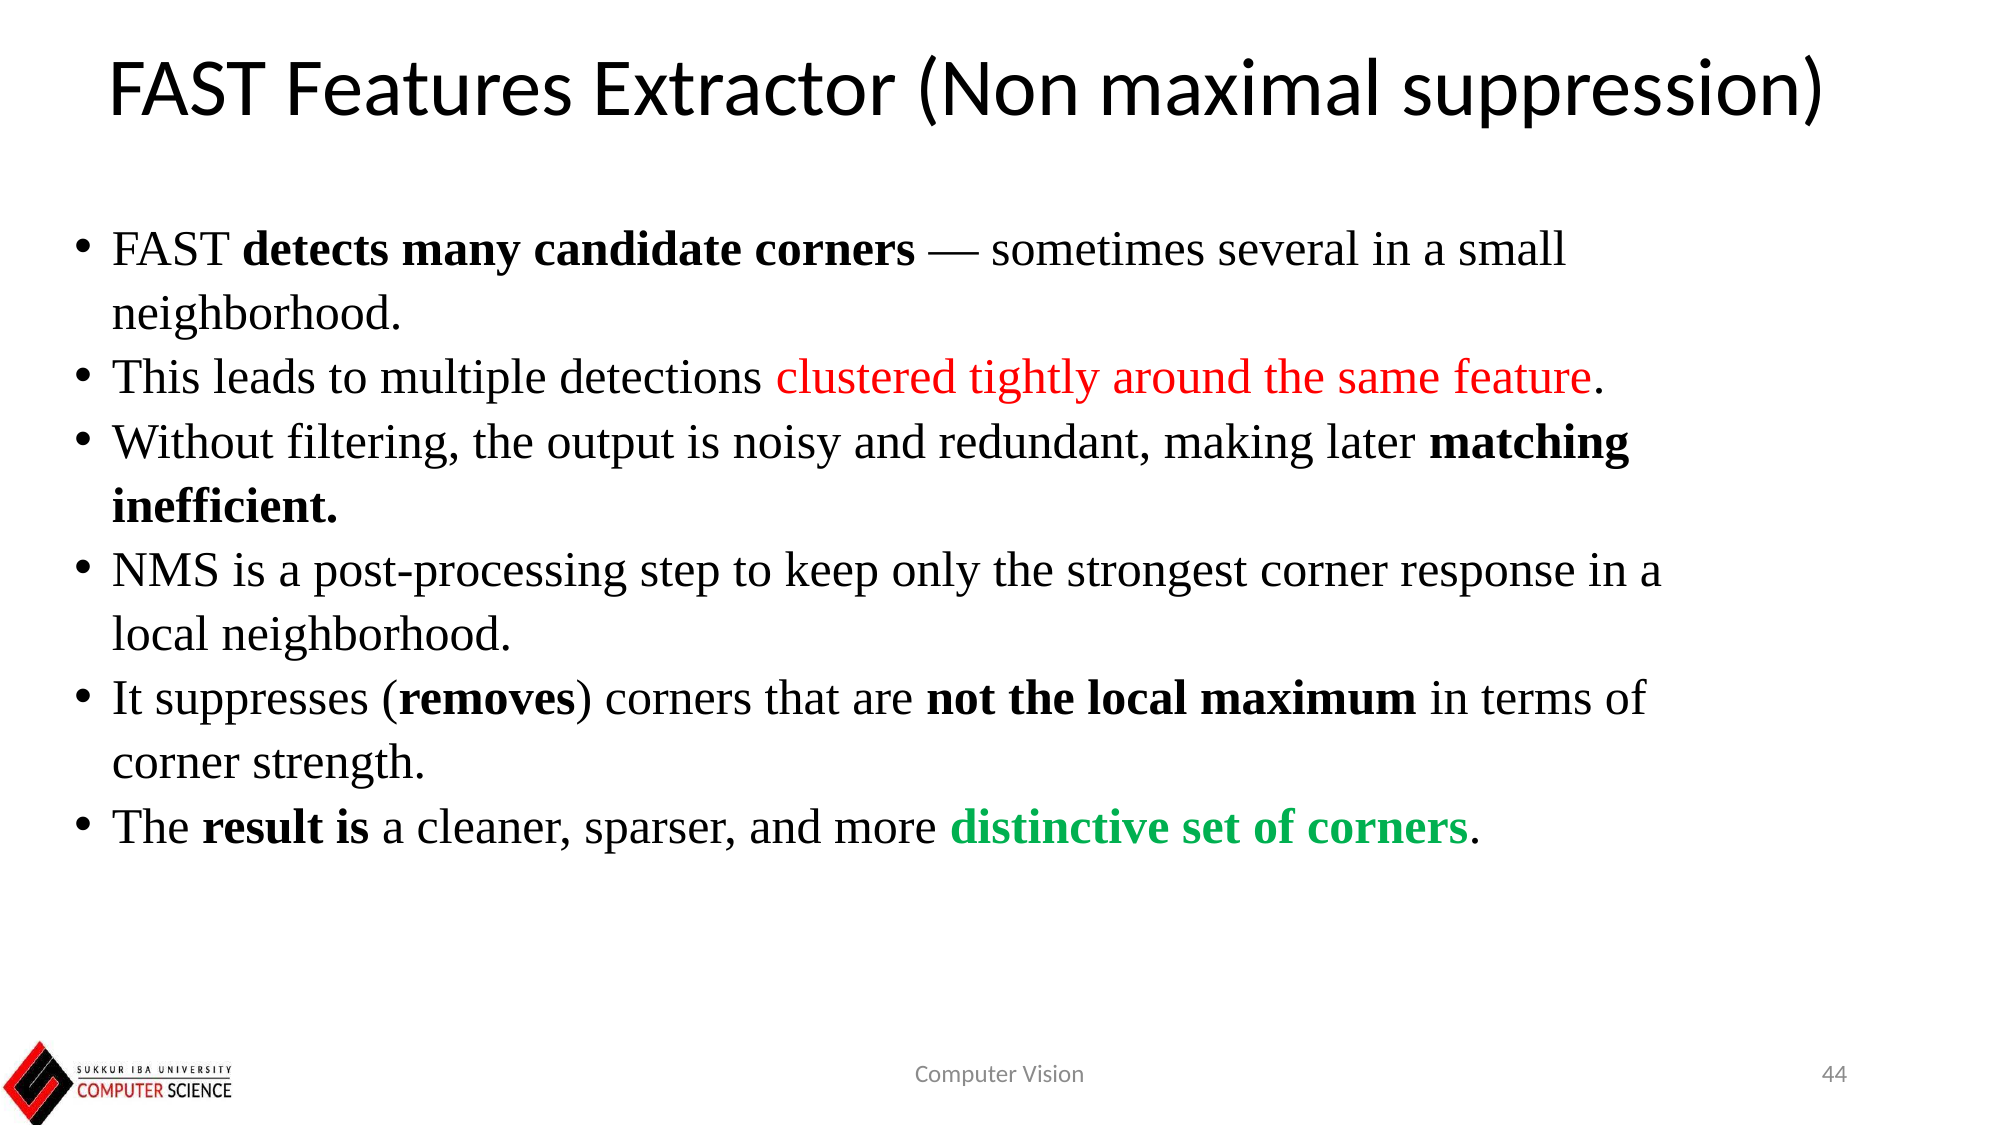

# FAST Features Extractor (Non maximal suppression)
FAST detects many candidate corners — sometimes several in a small neighborhood.
This leads to multiple detections clustered tightly around the same feature.
Without filtering, the output is noisy and redundant, making later matching inefficient.
NMS is a post-processing step to keep only the strongest corner response in a local neighborhood.
It suppresses (removes) corners that are not the local maximum in terms of corner strength.
The result is a cleaner, sparser, and more distinctive set of corners.
Computer Vision
44